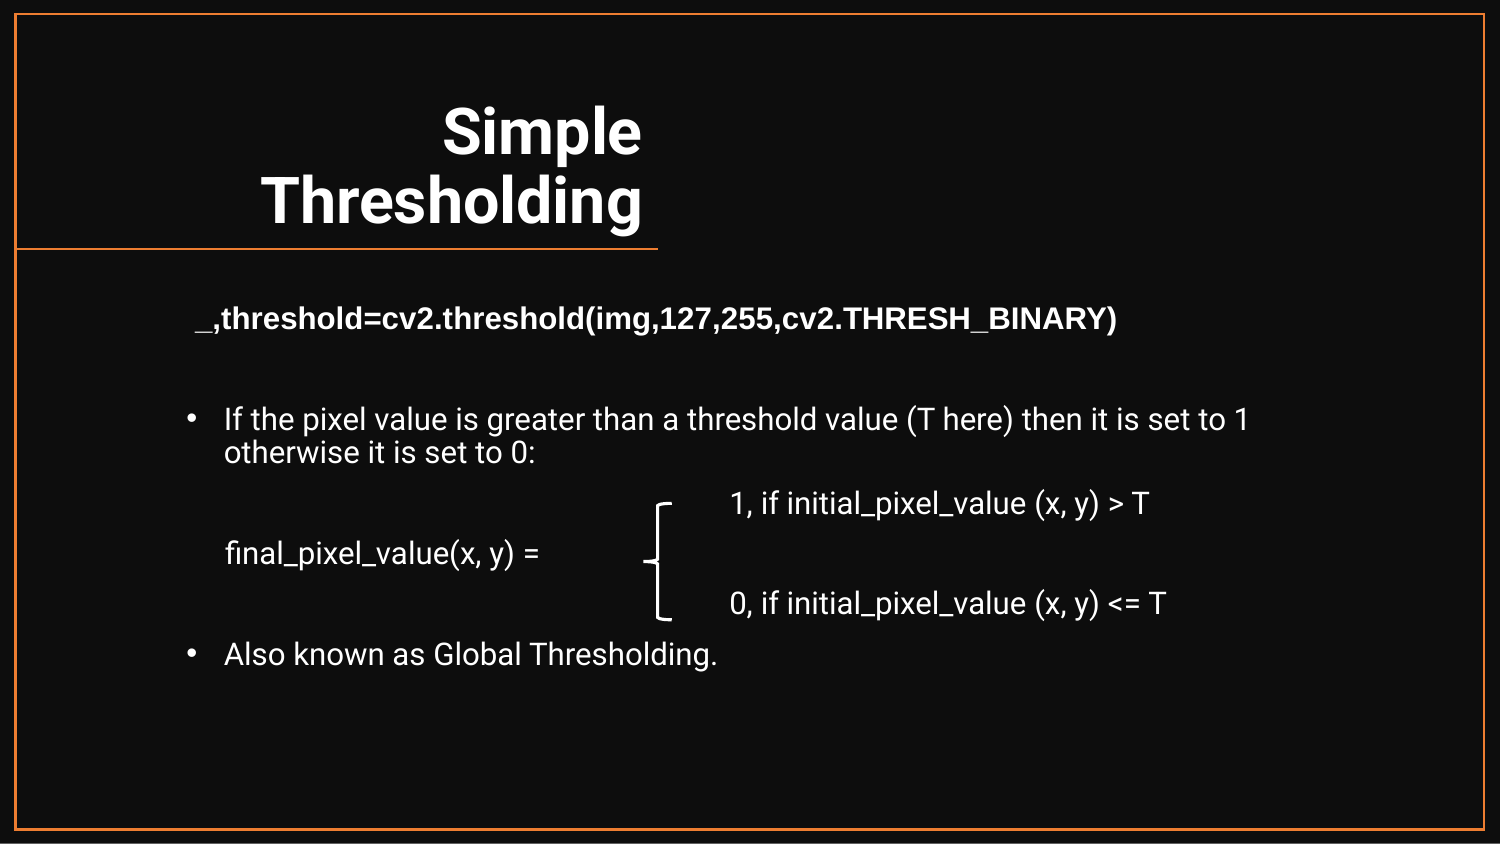

# Simple Thresholding
 _,threshold=cv2.threshold(img,127,255,cv2.THRESH_BINARY)

If the pixel value is greater than a threshold value (T here) then it is set to 1 otherwise it is set to 0:
                          		            1, if initial_pixel_value (x, y) > T
     final_pixel_value(x, y) =
                       		            0, if initial_pixel_value (x, y) <= T
Also known as Global Thresholding.